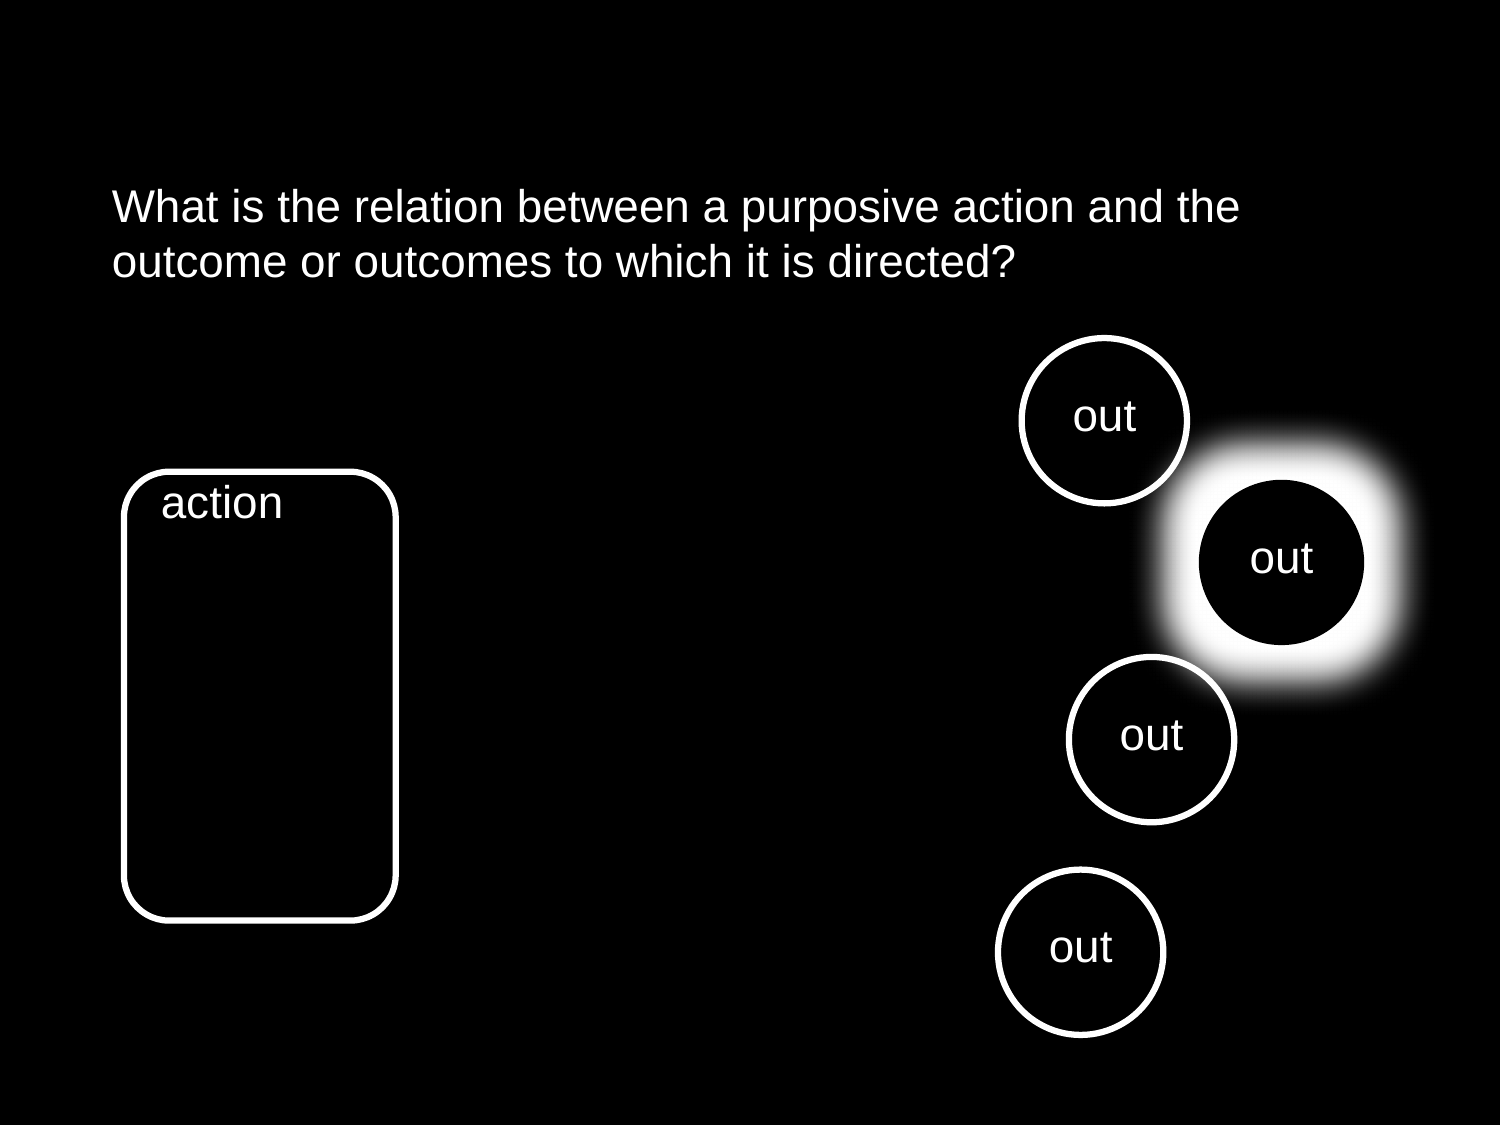

What is the relation between a purposive action and the outcome or outcomes to which it is directed?
out
action

out
out
act
out
out